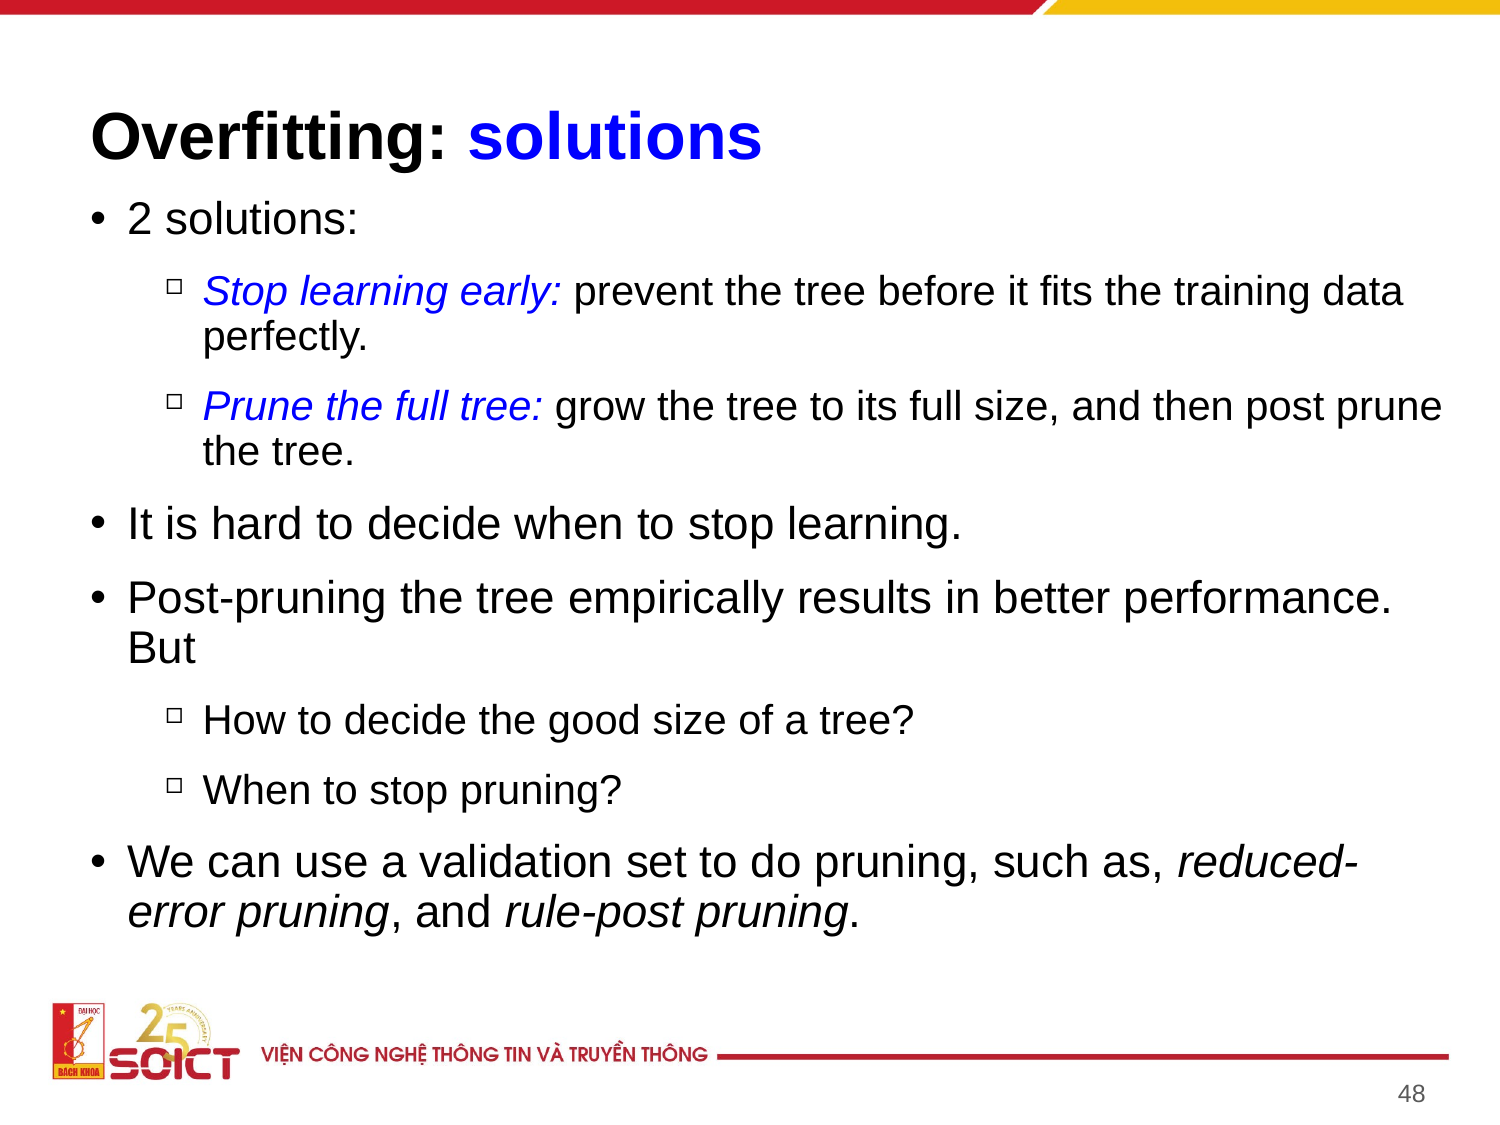

# Overfitting: solutions
2 solutions:
Stop learning early: prevent the tree before it fits the training data perfectly.
Prune the full tree: grow the tree to its full size, and then post prune the tree.
It is hard to decide when to stop learning.
Post-pruning the tree empirically results in better performance. But
How to decide the good size of a tree?
When to stop pruning?
We can use a validation set to do pruning, such as, reduced-error pruning, and rule-post pruning.
48